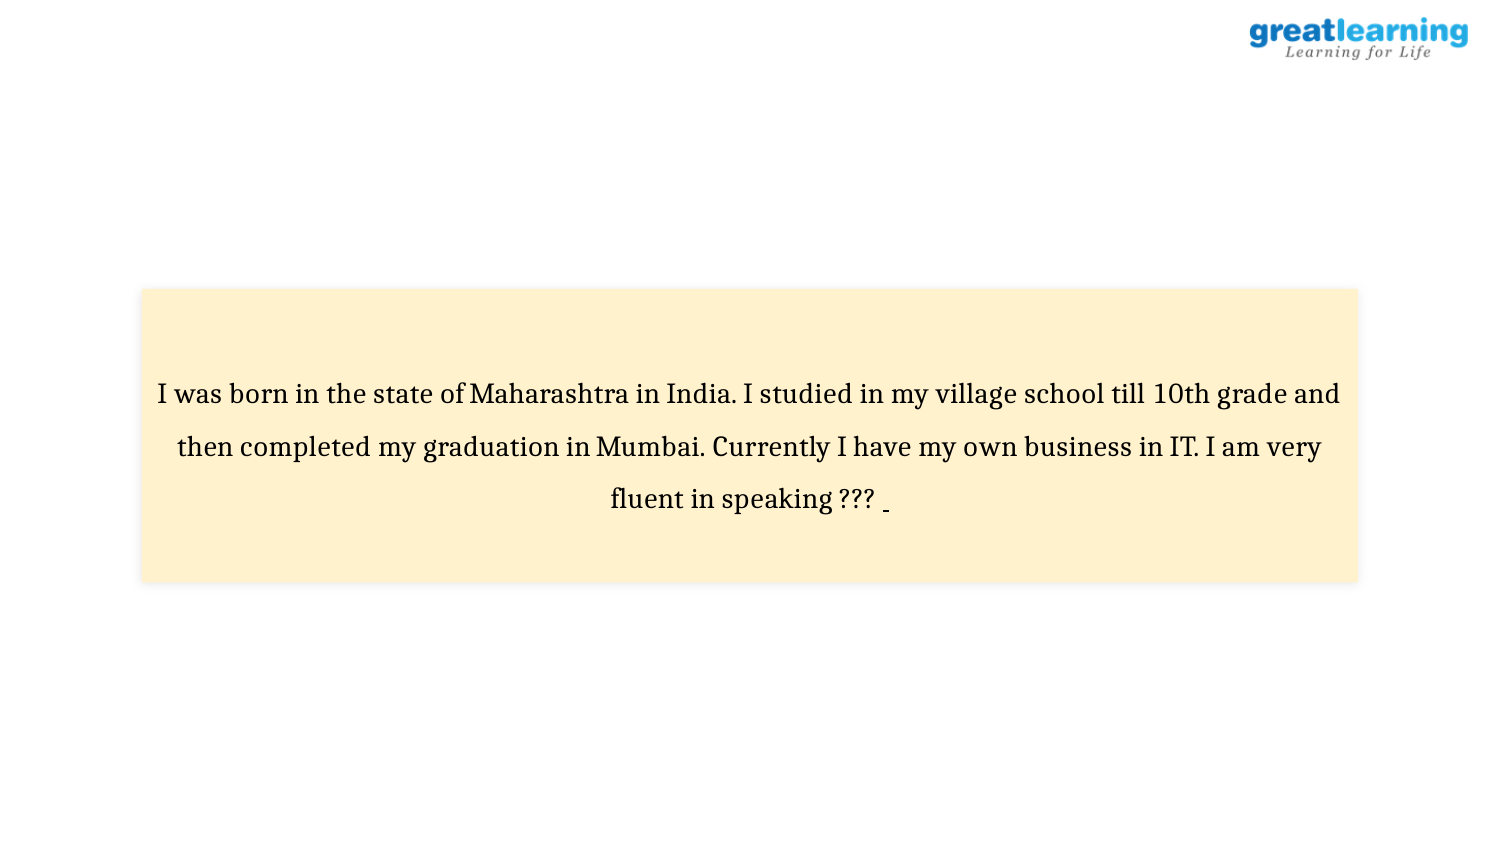

I was born in the state of Maharashtra in India. I studied in my village school till 10th grade and then completed my graduation in Mumbai. Currently I have my own business in IT. I am very fluent in speaking ???